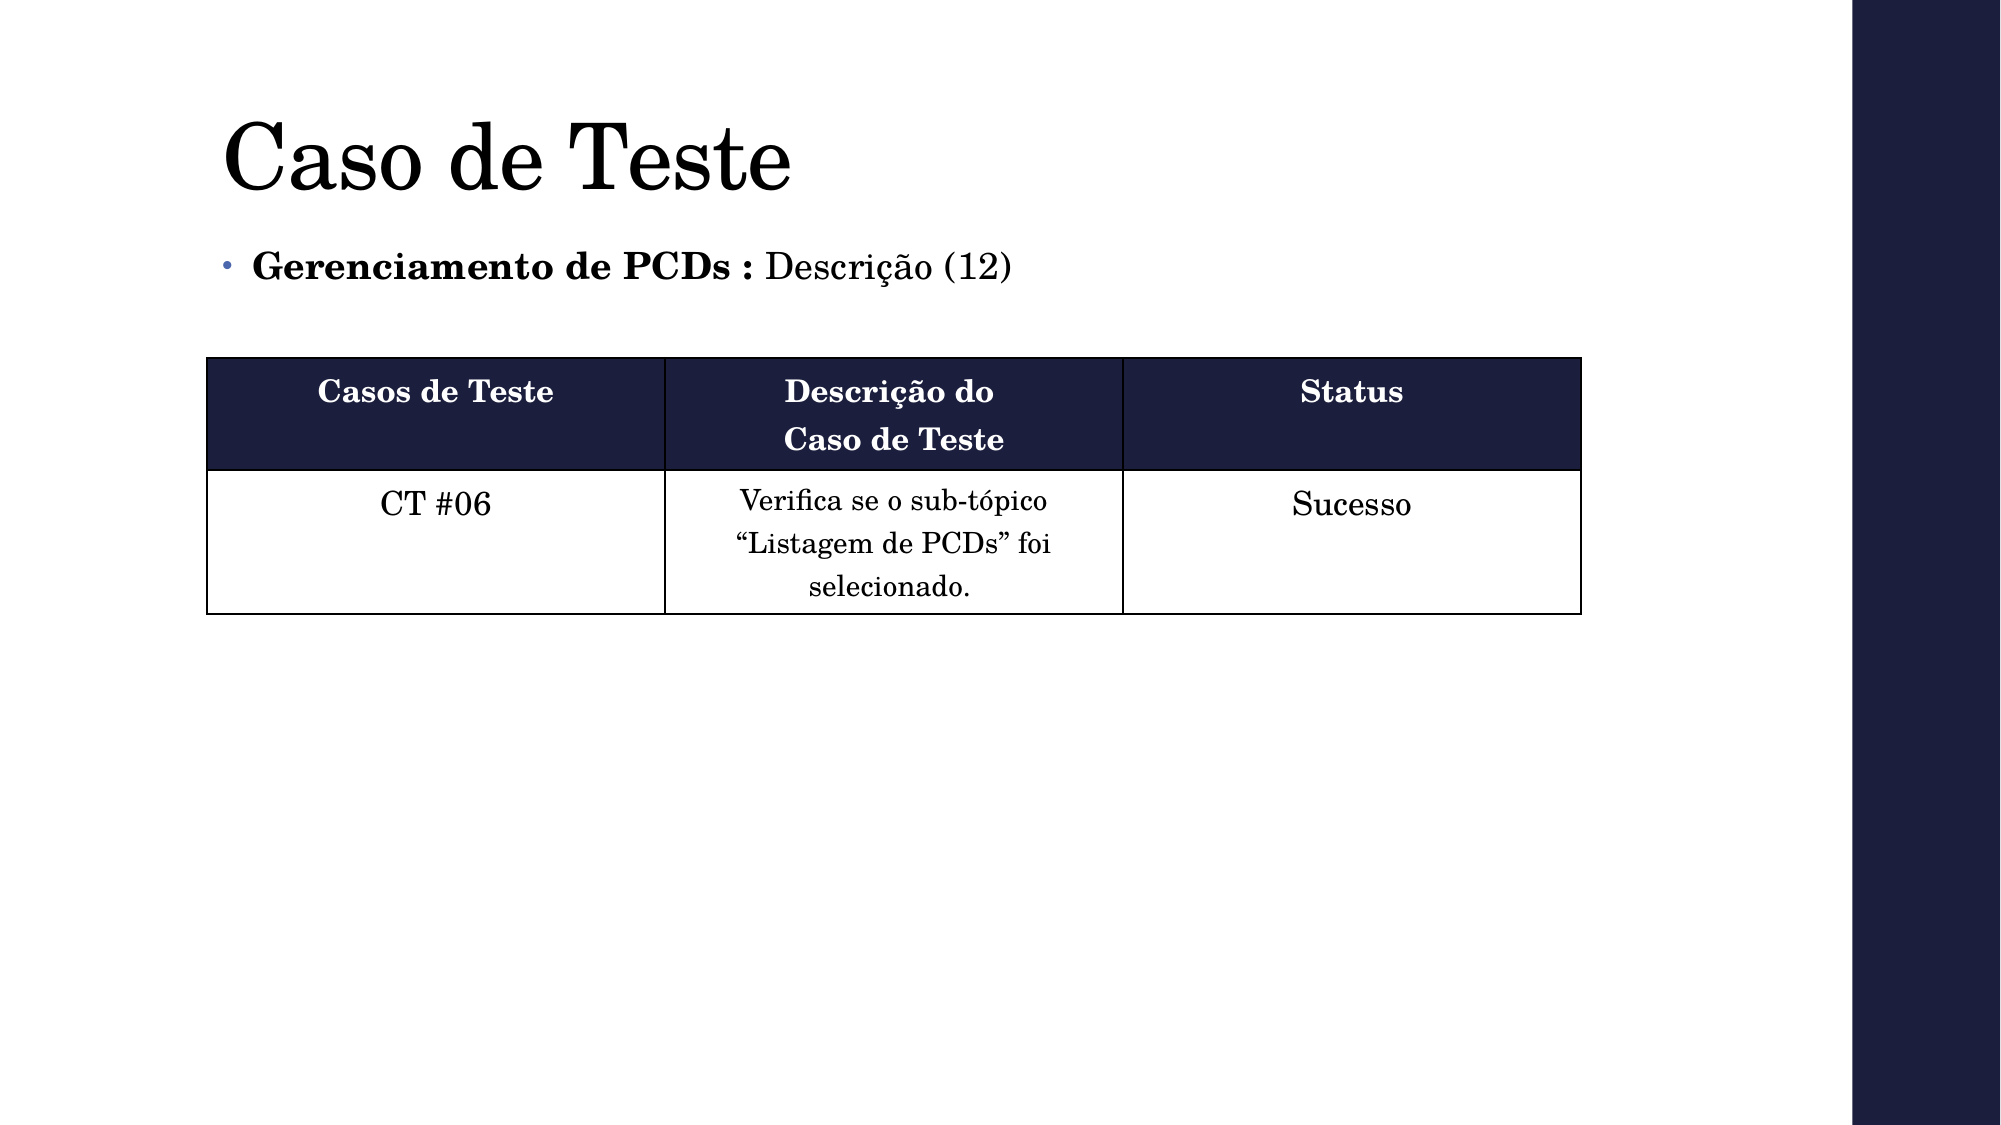

# Caso de Teste
Gerenciamento de PCDs : Descrição (12)

| Casos de Teste | Descrição do Caso de Teste | Status |
| --- | --- | --- |
| CT #06 | Verifica se o sub-tópico “Listagem de PCDs” foi selecionado. | Sucesso |